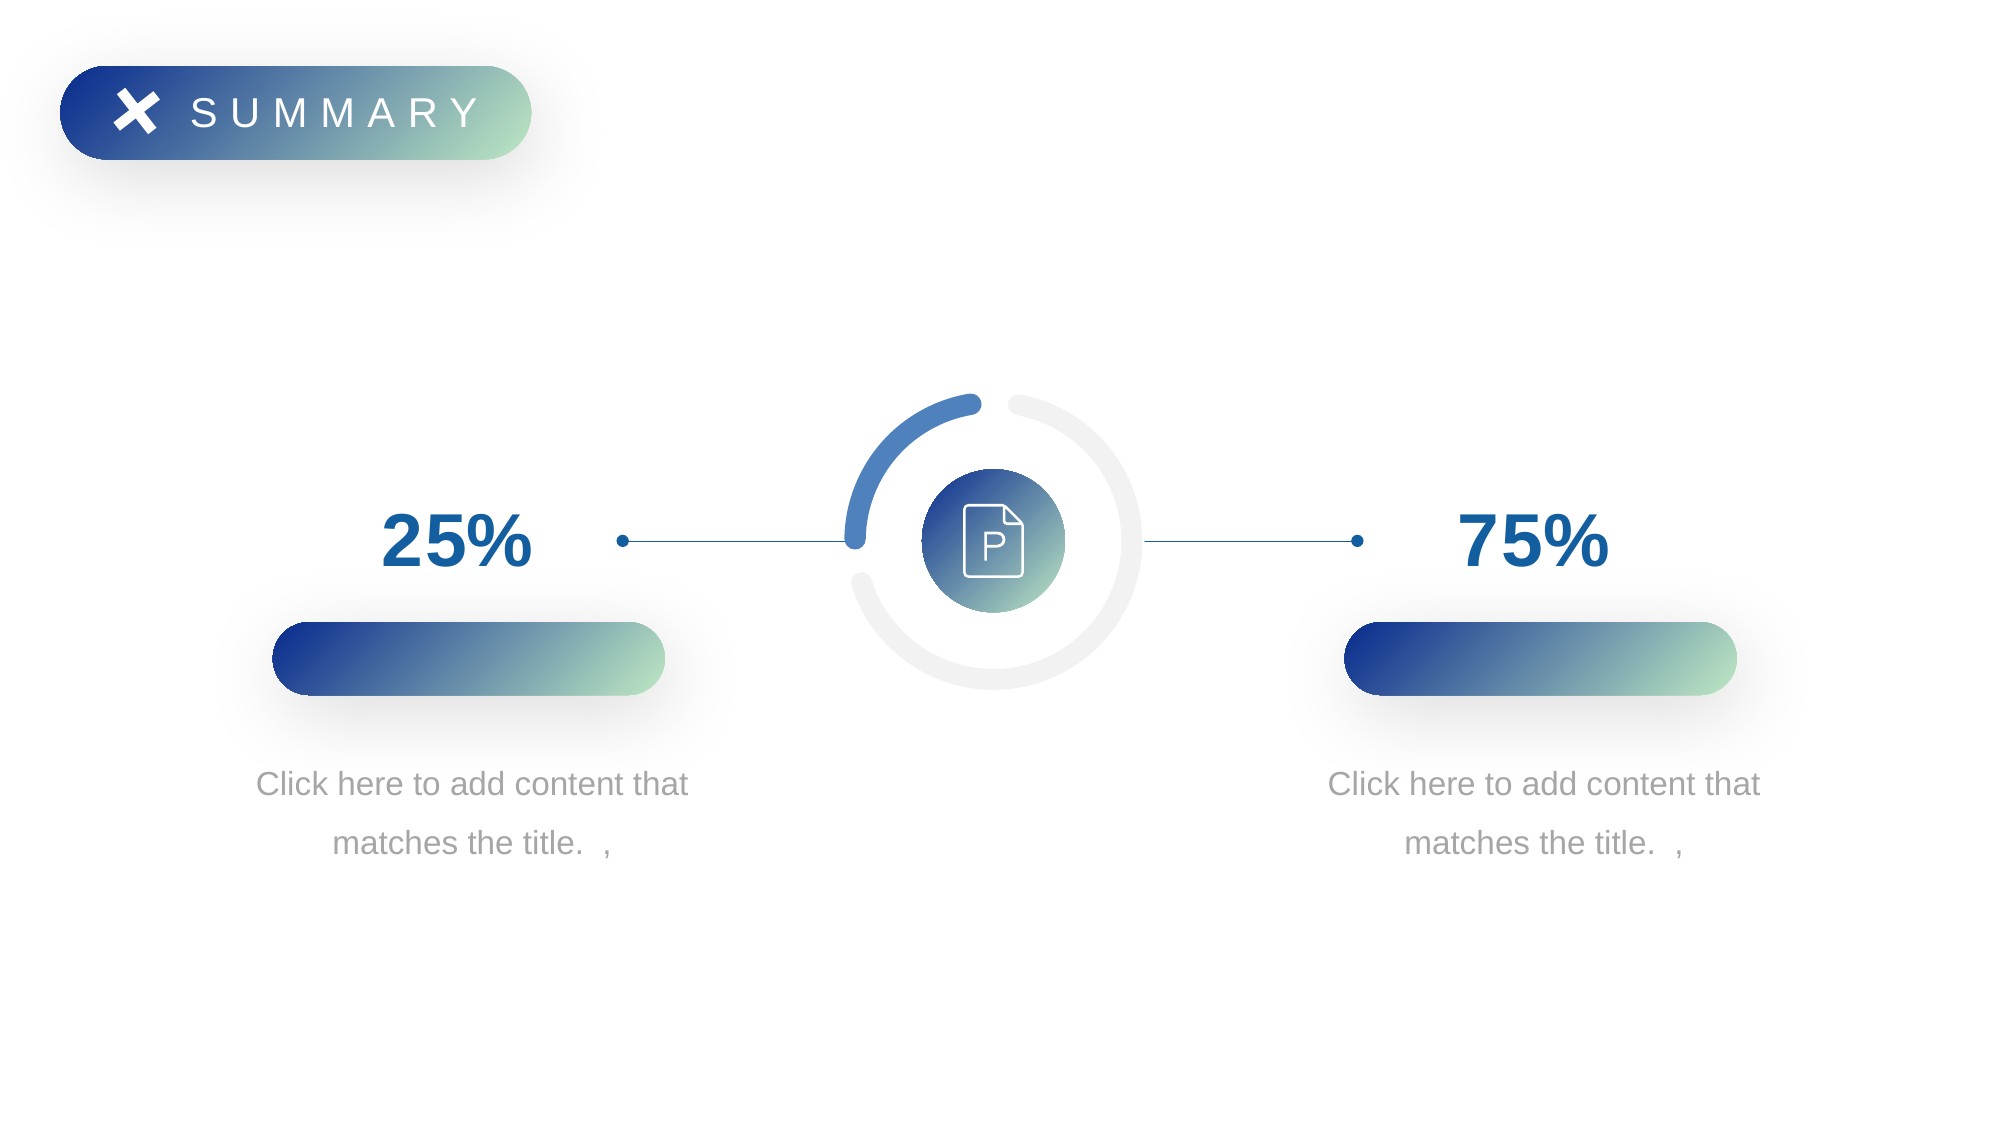

SUMMARY

2 5%
7 5%

Click here to add content that matches the title.  ,
Click here to add content that matches the title.  ,